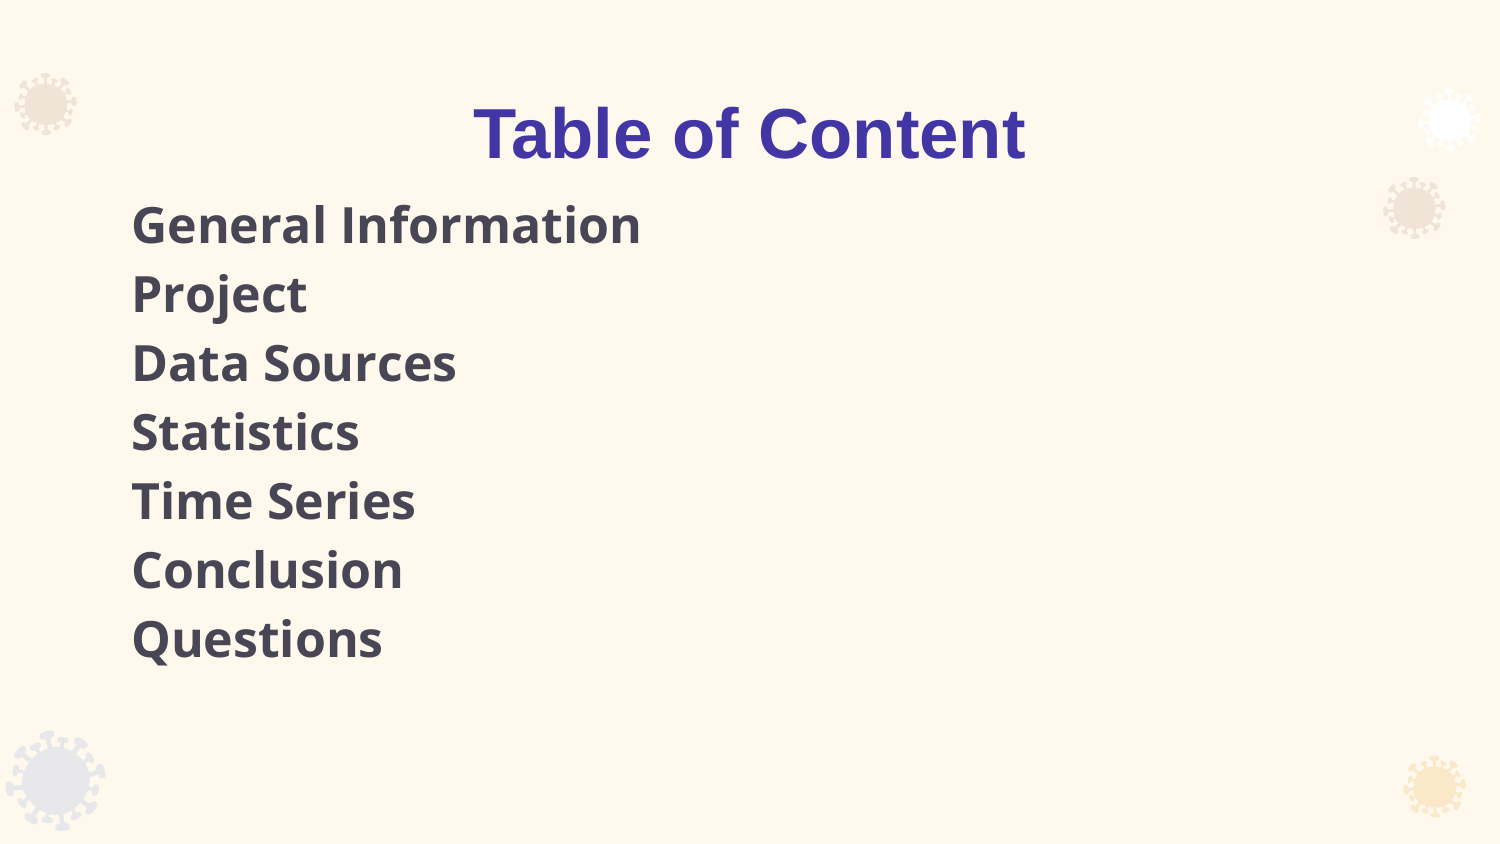

# Table of Content
General Information
Project
Data Sources
Statistics
Time Series
Conclusion
Questions